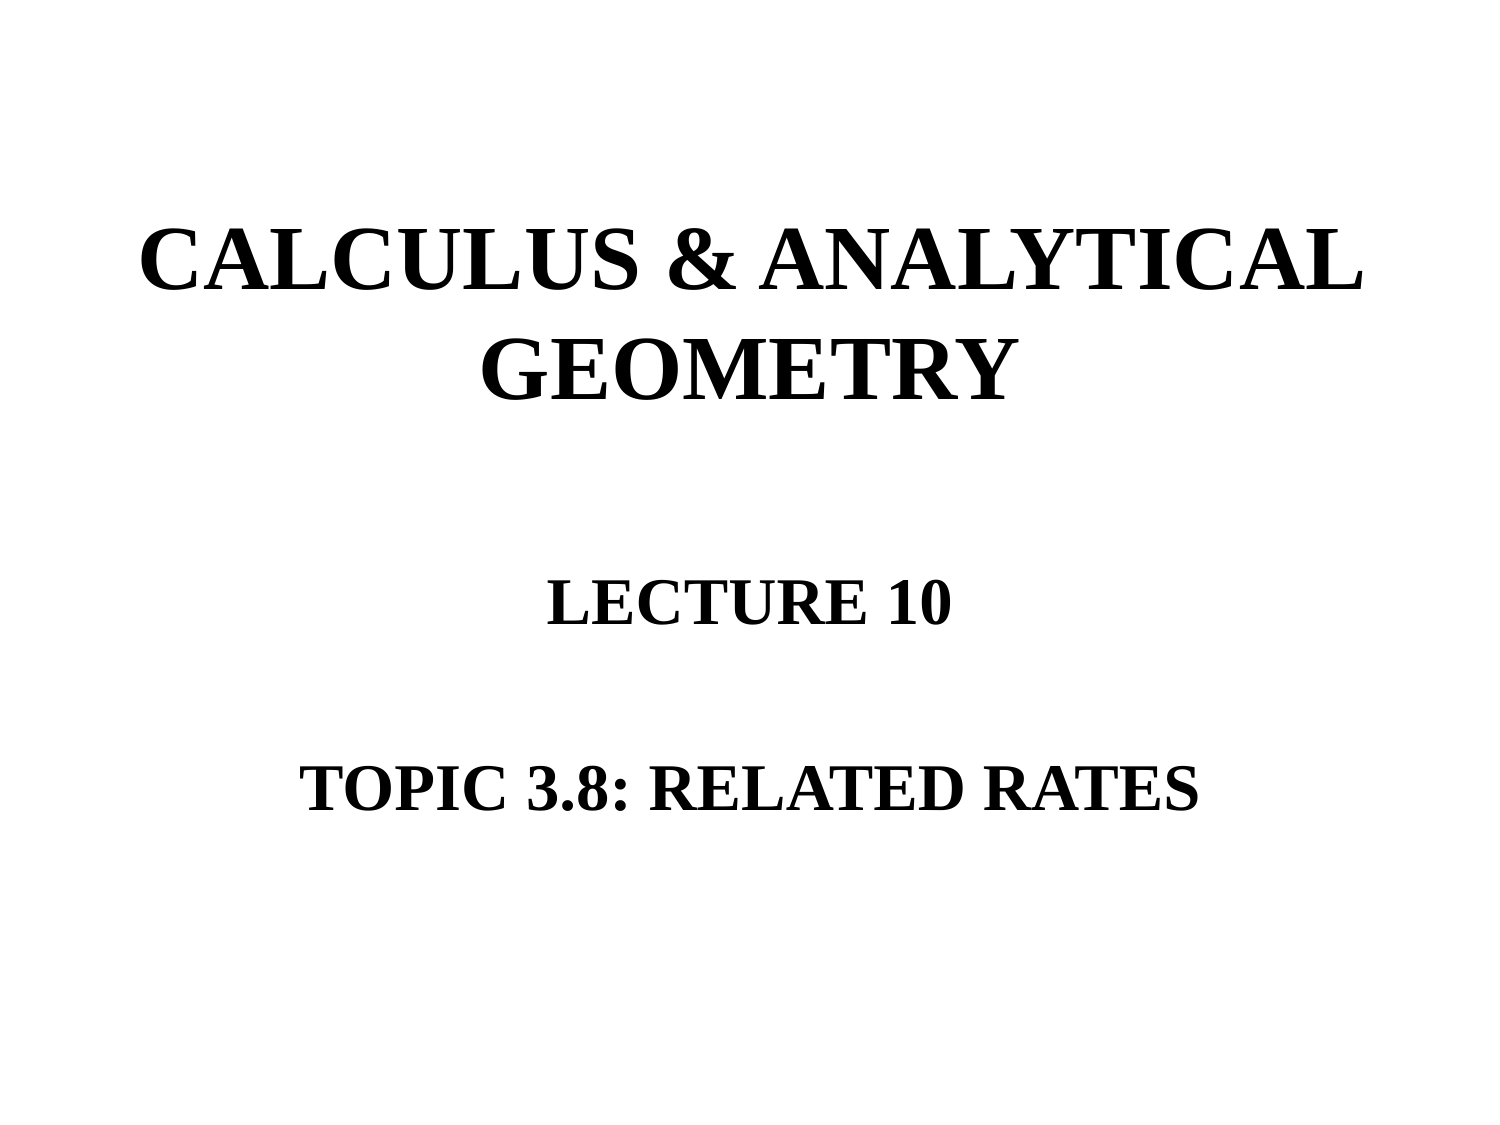

# CALCULUS & ANALYTICAL GEOMETRY
LECTURE 10

TOPIC 3.8: RELATED RATES